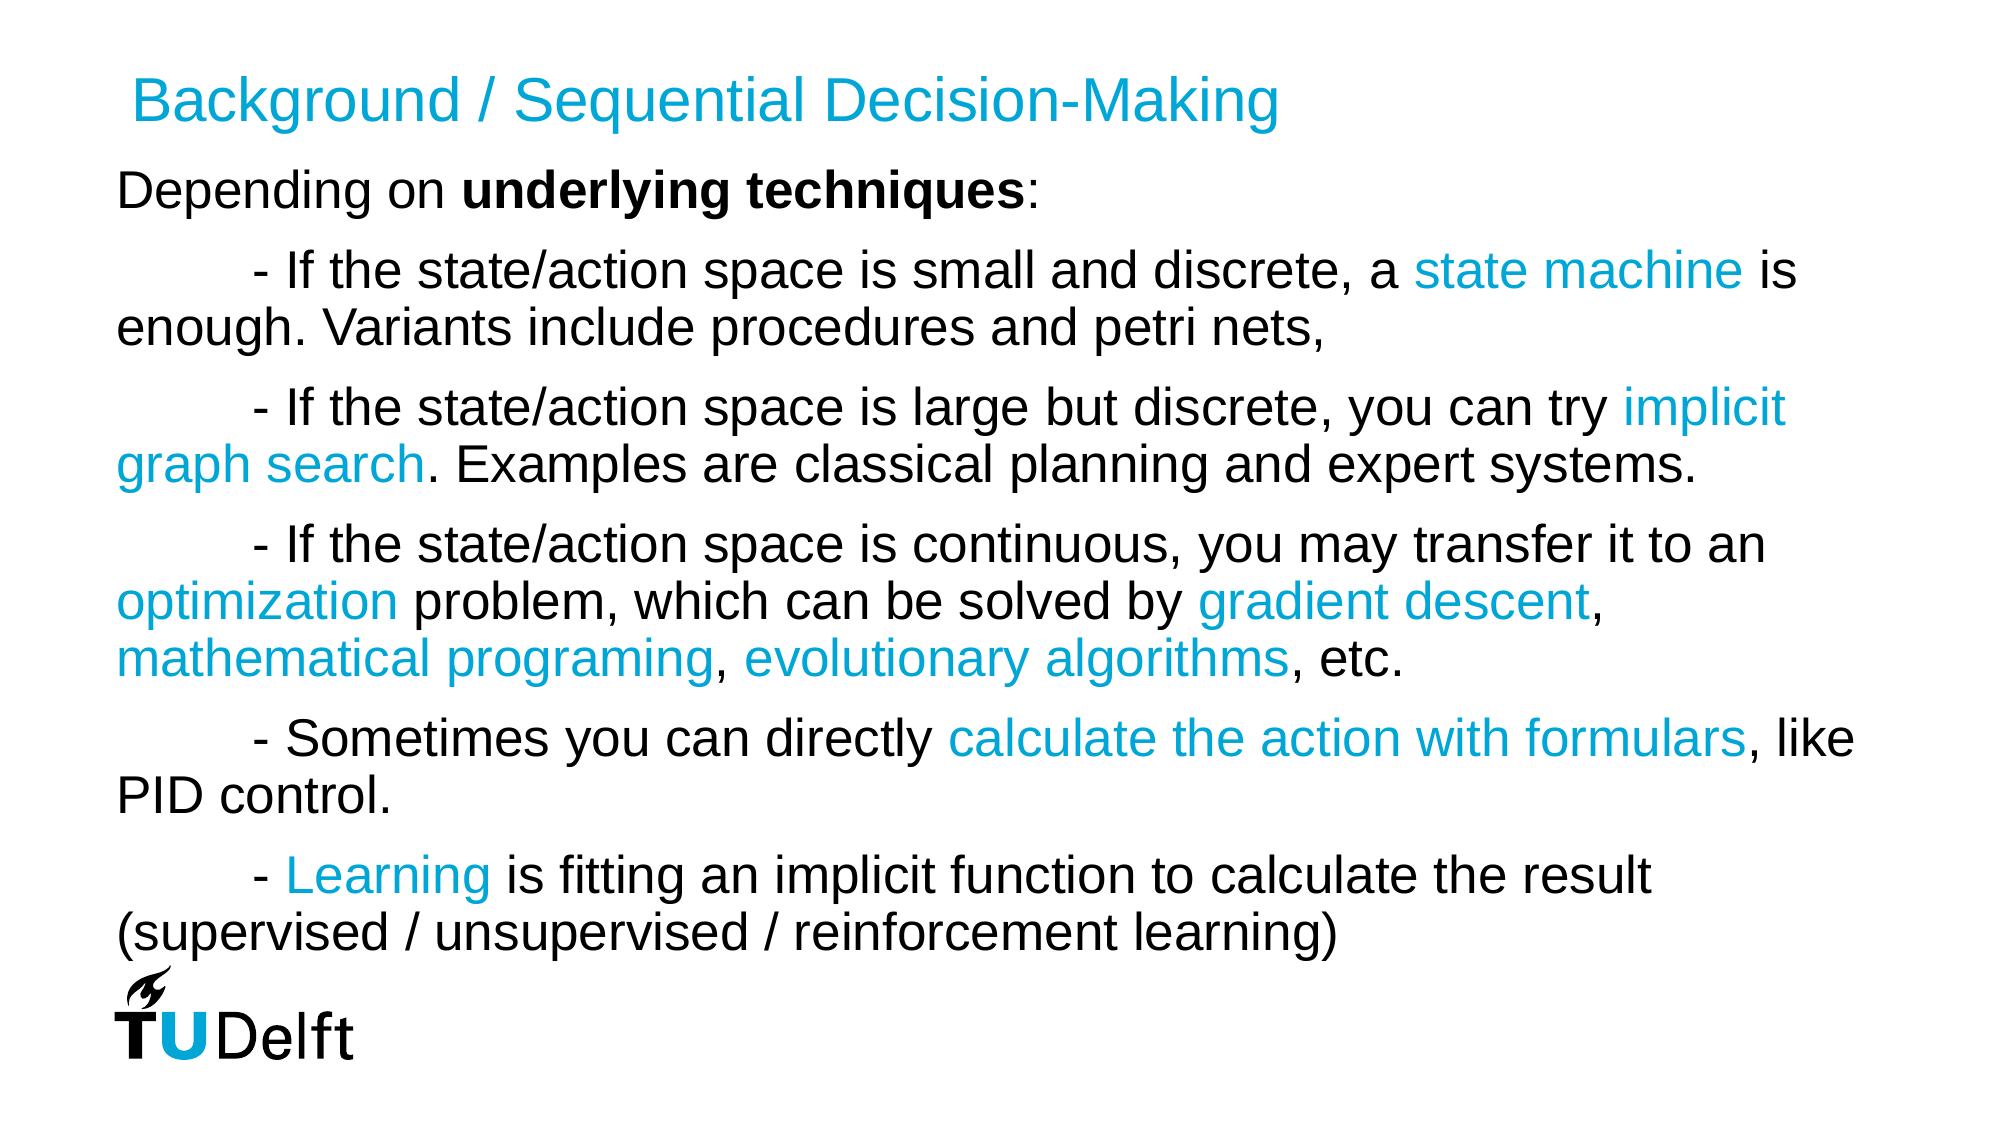

Background / Sequential Decision-Making
Depending on underlying techniques:
	- If the state/action space is small and discrete, a state machine is enough. Variants include procedures and petri nets,
	- If the state/action space is large but discrete, you can try implicit graph search. Examples are classical planning and expert systems.
	- If the state/action space is continuous, you may transfer it to an optimization problem, which can be solved by gradient descent, mathematical programing, evolutionary algorithms, etc.
	- Sometimes you can directly calculate the action with formulars, like PID control.
	- Learning is fitting an implicit function to calculate the result (supervised / unsupervised / reinforcement learning)